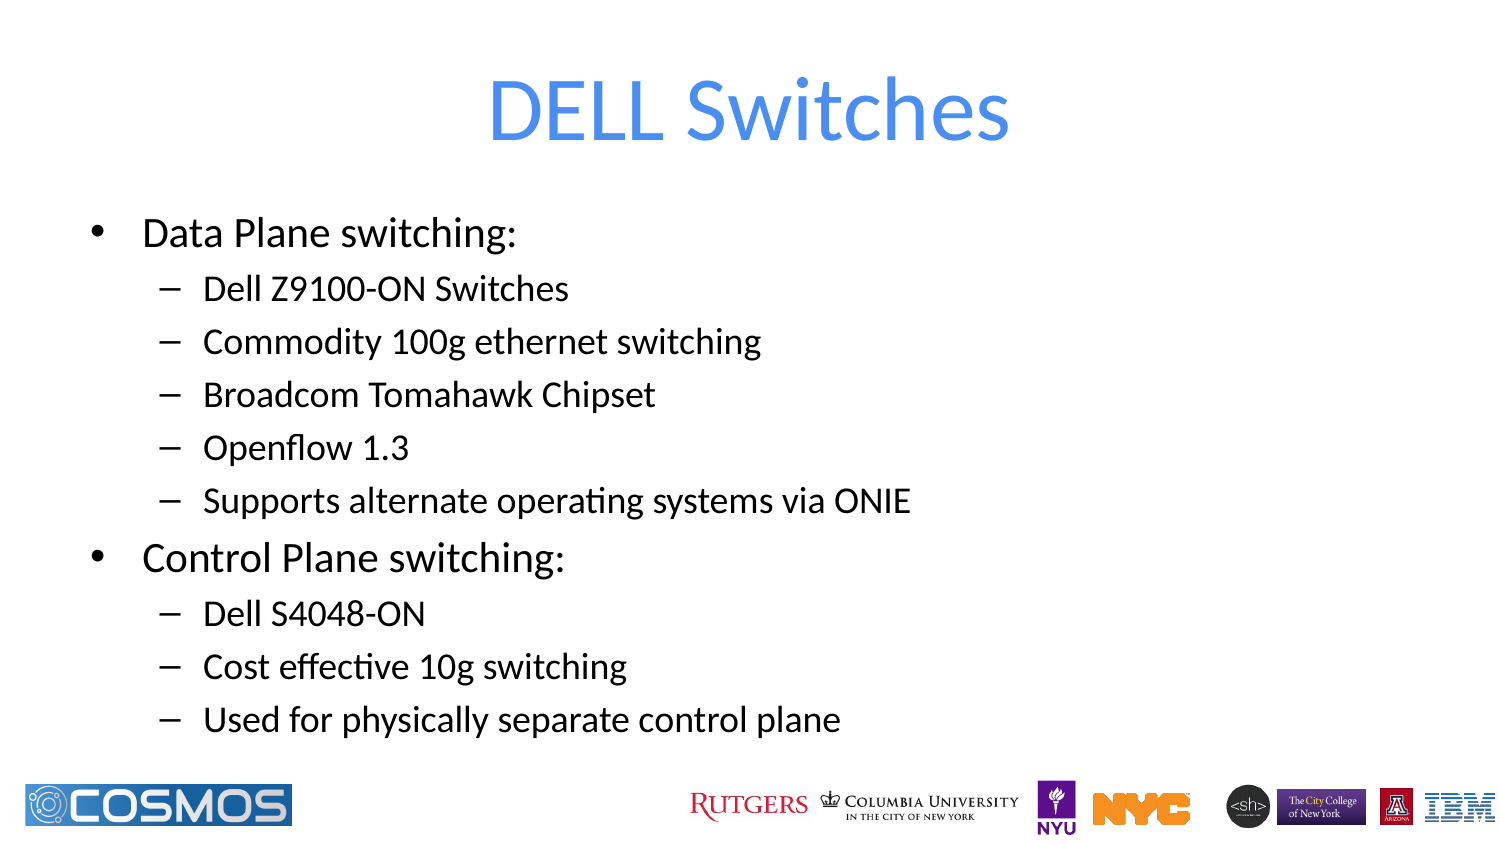

# DELL Switches
Data Plane switching:
Dell Z9100-ON Switches
Commodity 100g ethernet switching
Broadcom Tomahawk Chipset
Openflow 1.3
Supports alternate operating systems via ONIE
Control Plane switching:
Dell S4048-ON
Cost effective 10g switching
Used for physically separate control plane